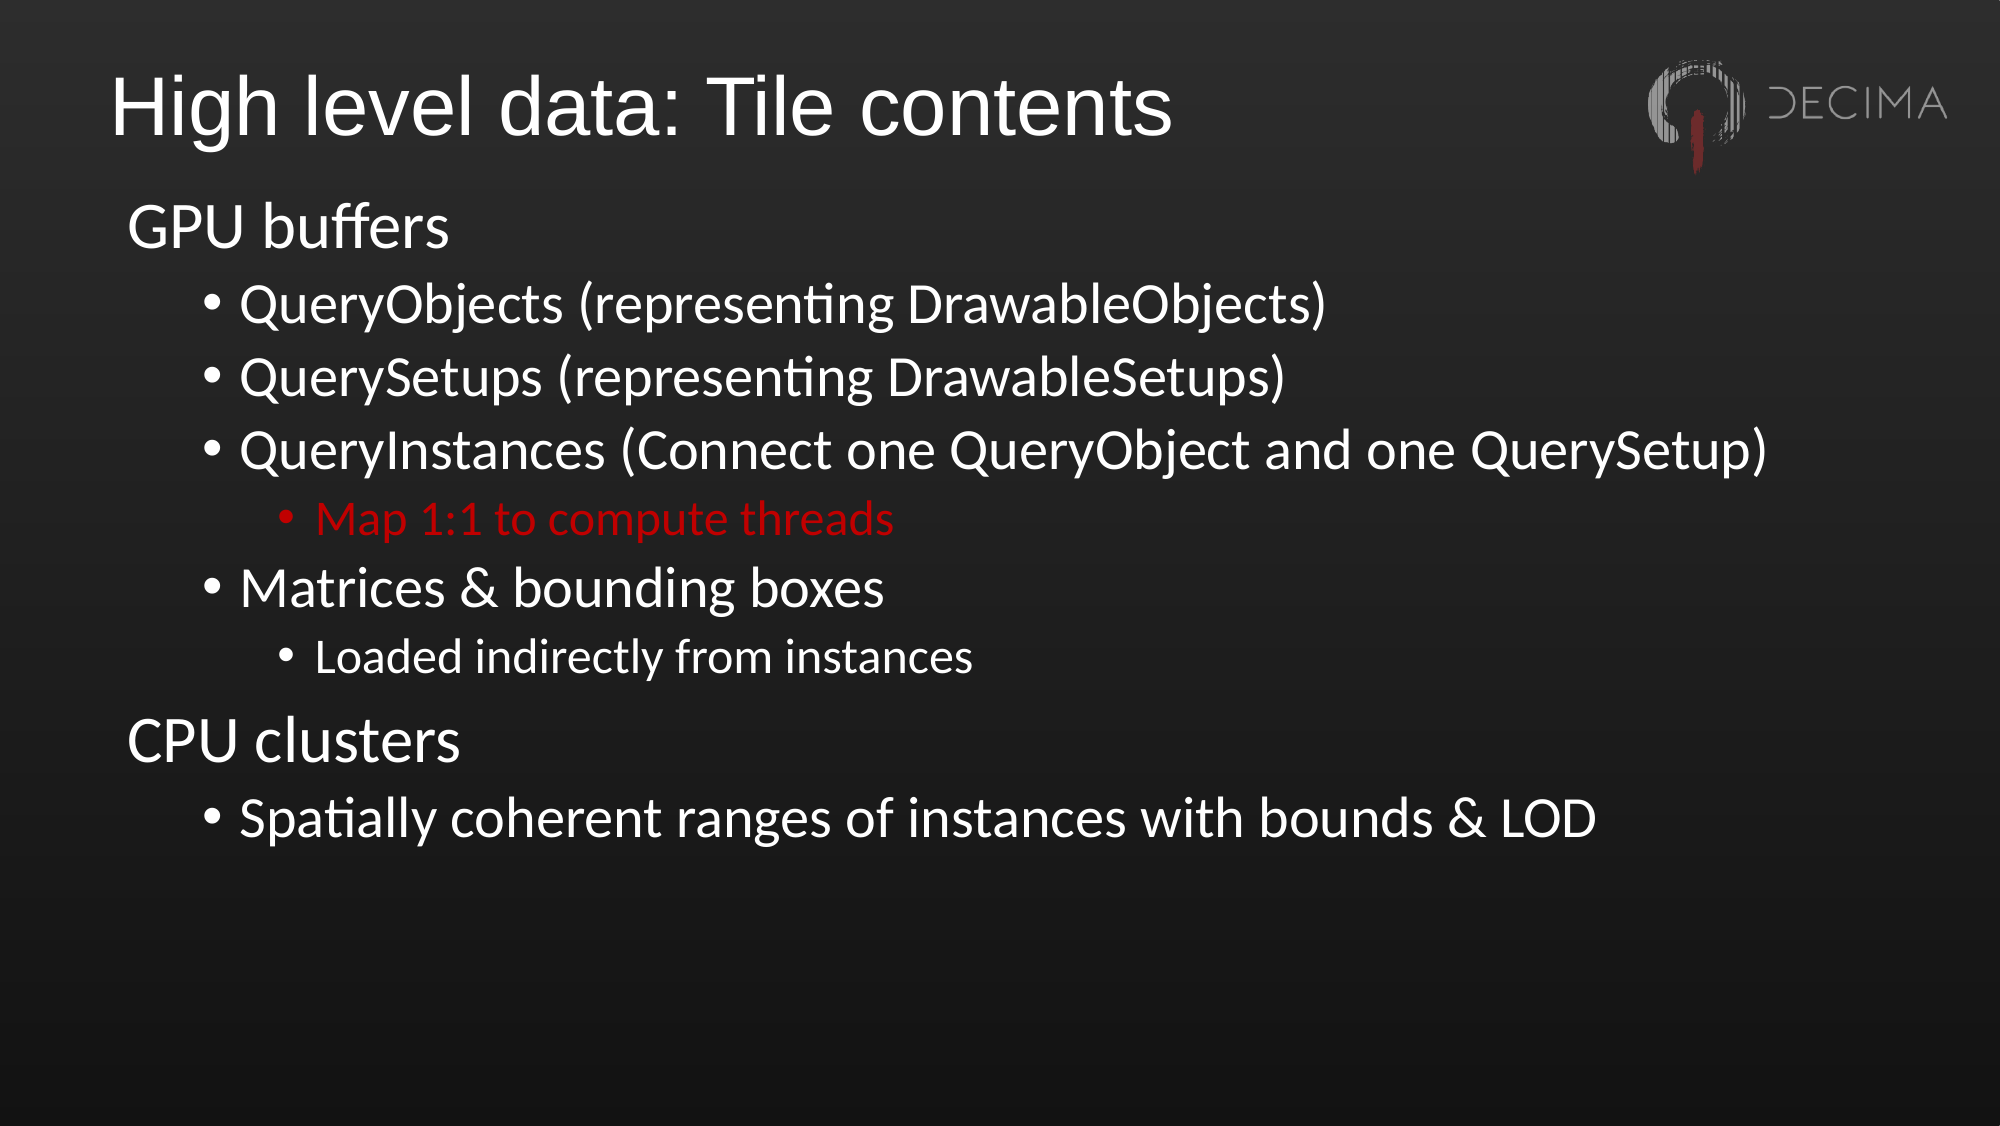

# High level data: Tile contents
GPU buffers
QueryObjects (representing DrawableObjects)
QuerySetups (representing DrawableSetups)
QueryInstances (Connect one QueryObject and one QuerySetup)
Map 1:1 to compute threads
Matrices & bounding boxes
Loaded indirectly from instances
CPU clusters
Spatially coherent ranges of instances with bounds & LOD